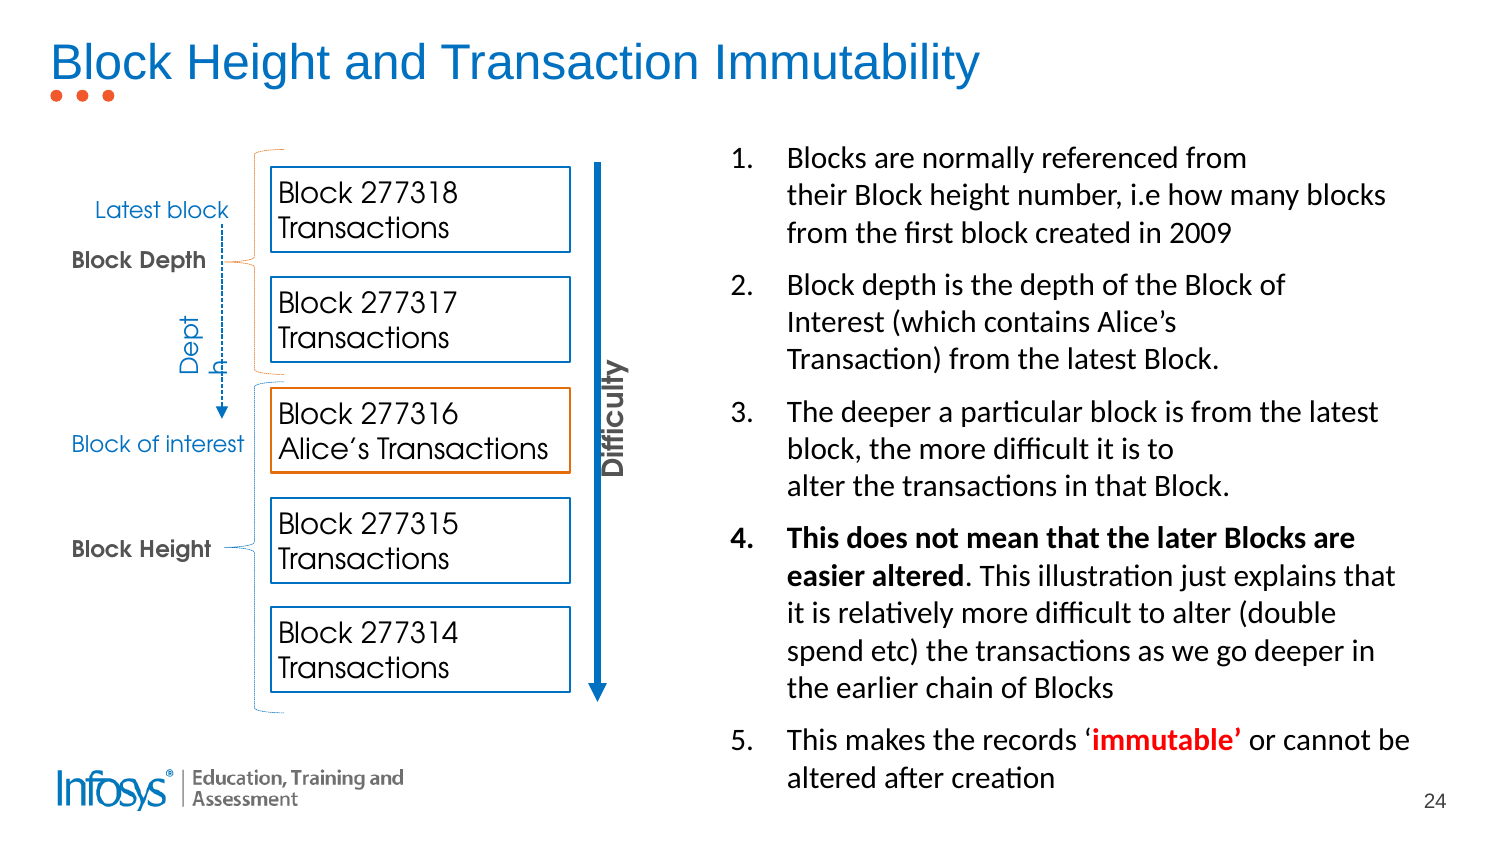

# Block Height and Transaction Immutability
Blocks are normally referenced from
their Block height number, i.e how many blocks from the first block created in 2009
Block depth is the depth of the Block of
Interest (which contains Alice’s
Transaction) from the latest Block.
The deeper a particular block is from the latest block, the more difficult it is to
alter the transactions in that Block.
This does not mean that the later Blocks are easier altered. This illustration just explains that it is relatively more difficult to alter (double spend etc) the transactions as we go deeper in the earlier chain of Blocks
This makes the records ‘immutable’ or cannot be altered after creation

Block 277318
Transactions
Latest block
Block Depth
Block 277317
Transactions
Depth
Difficulty

Block 277316
Alice’s Transactions
Block of interest
Block 277315
Transactions
Block Height
Block 277314
Transactions
24